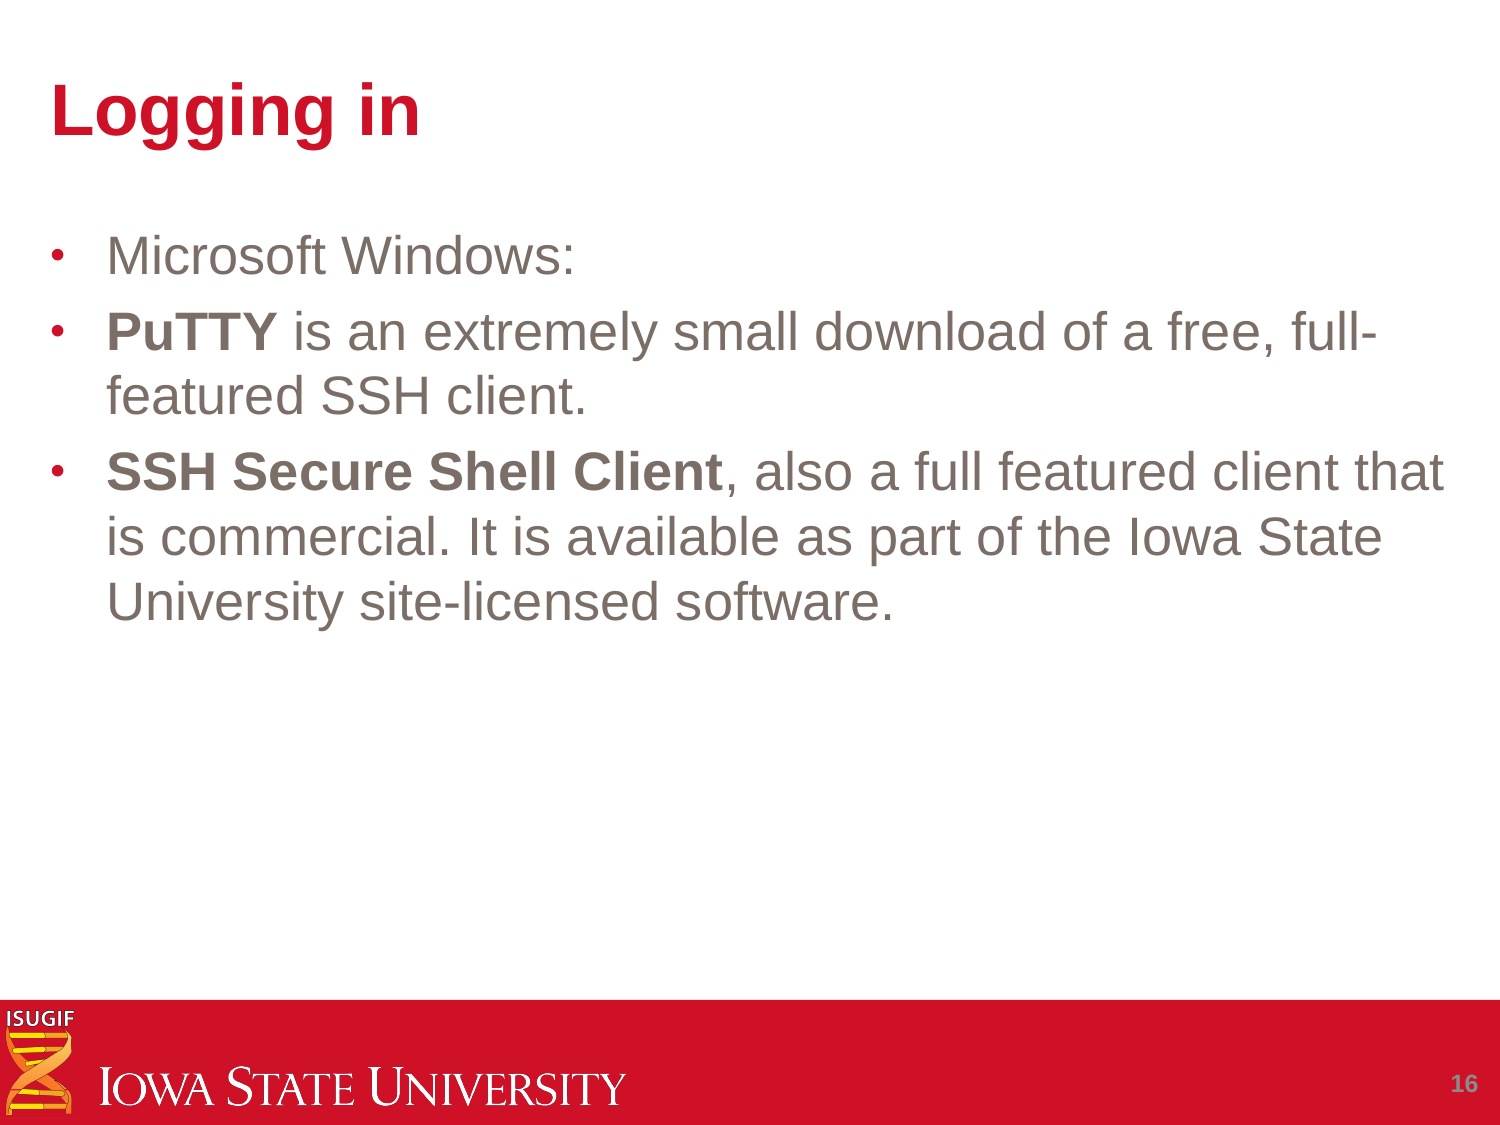

# Logging in
Microsoft Windows:
PuTTY is an extremely small download of a free, full-featured SSH client.
SSH Secure Shell Client, also a full featured client that is commercial. It is available as part of the Iowa State University site-licensed software.